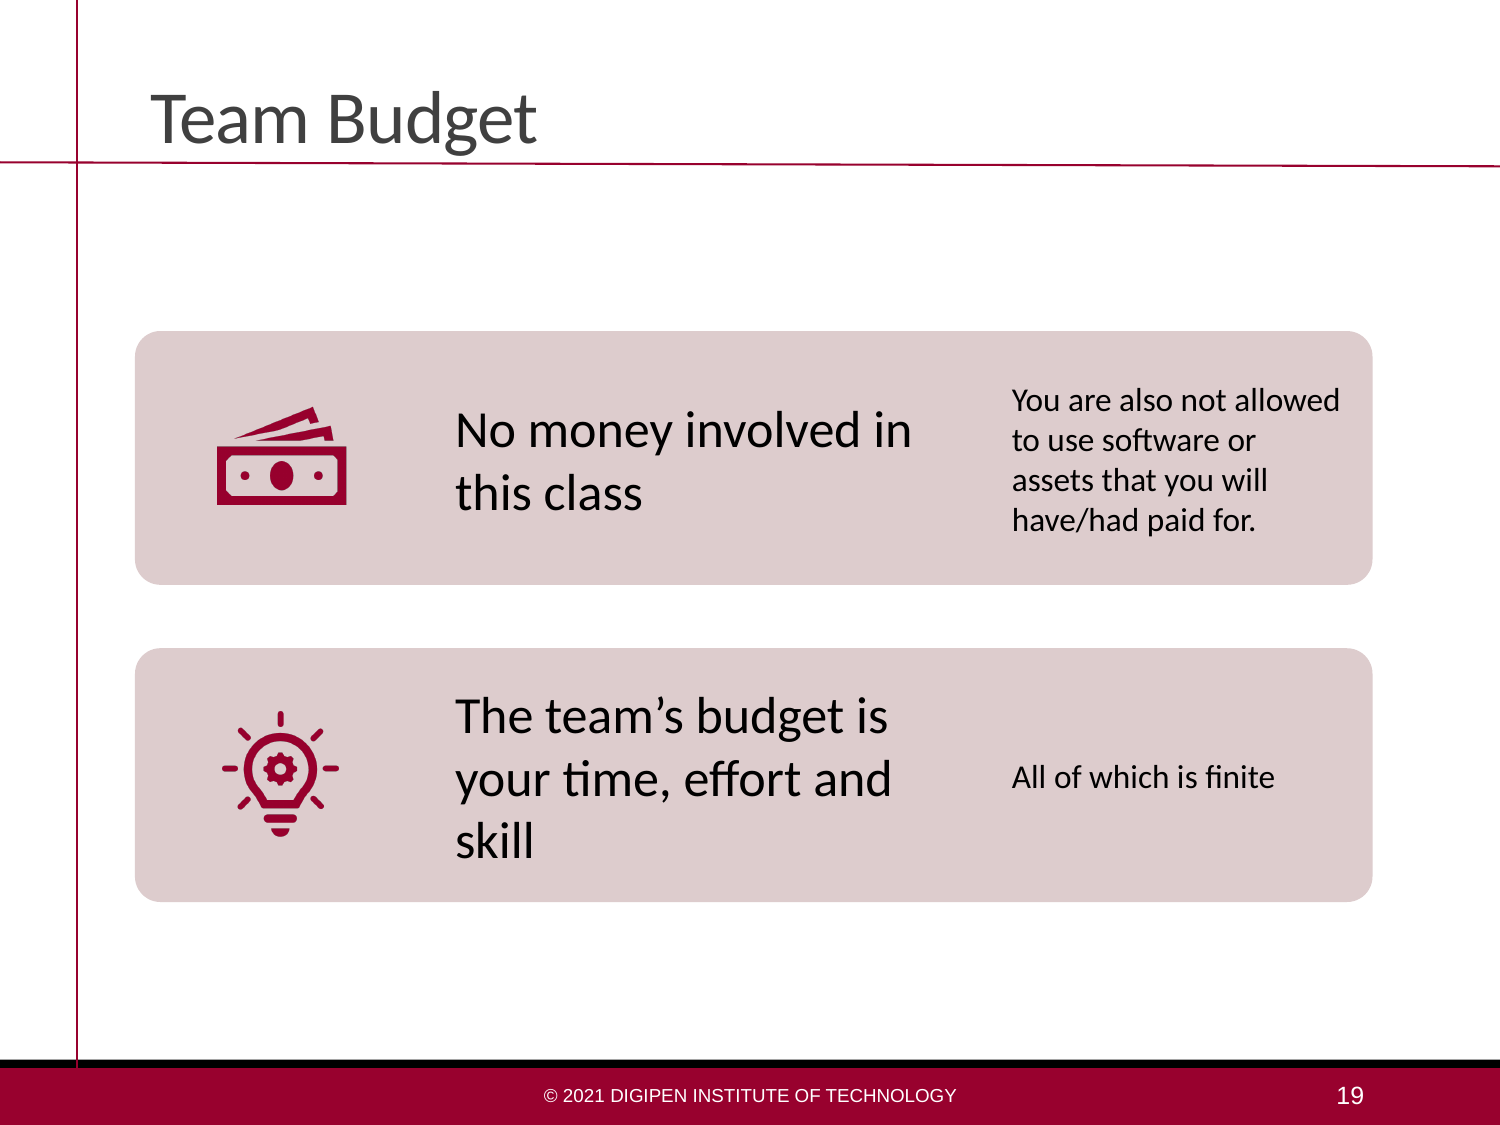

# Team Budget
No money involved in this class
You are also not allowed to use software or assets that you will have/had paid for.
The team’s budget is your time, effort and skill
All of which is finite
© 2021 DigiPen Institute of Technology
19